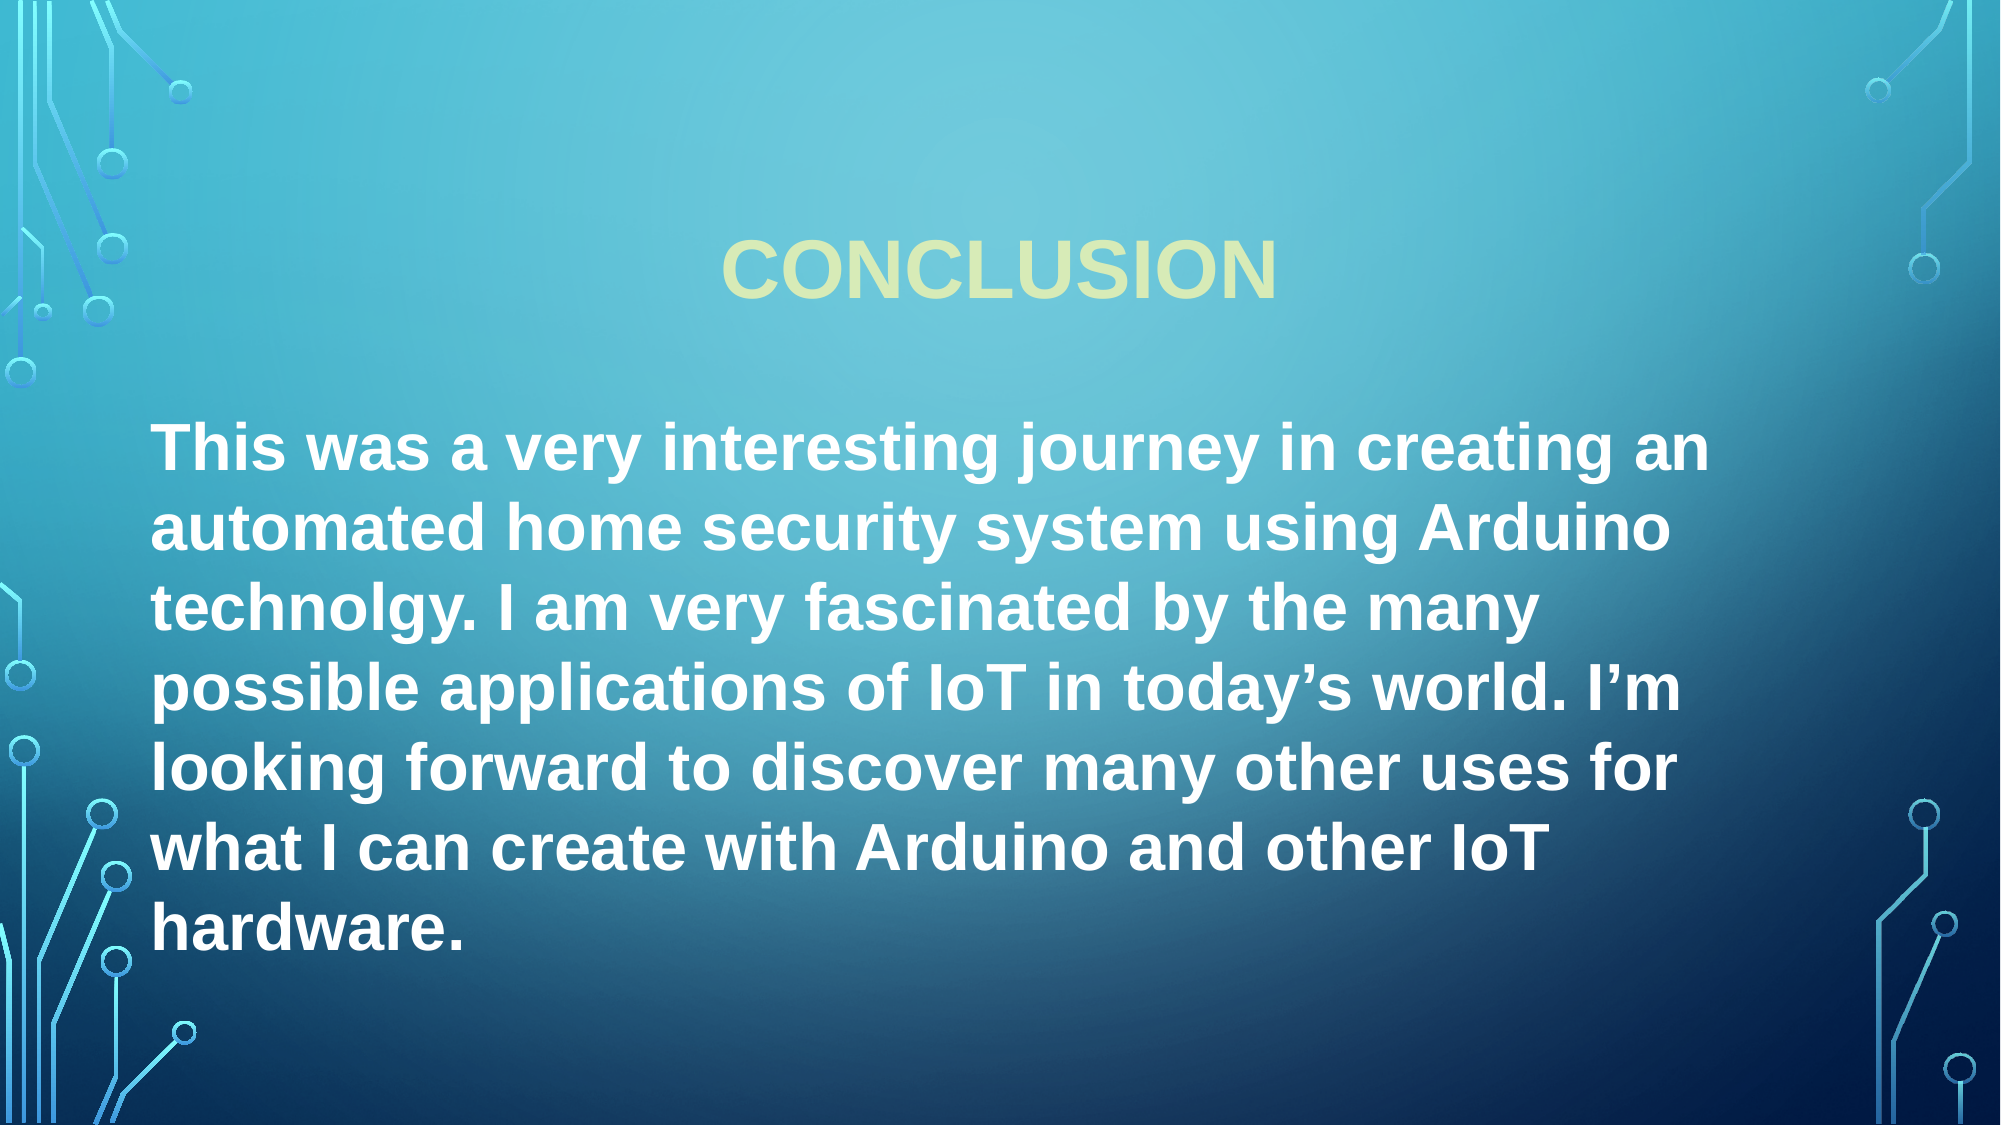

# Conclusion
This was a very interesting journey in creating an automated home security system using Arduino technolgy. I am very fascinated by the many possible applications of IoT in today’s world. I’m looking forward to discover many other uses for what I can create with Arduino and other IoT hardware.